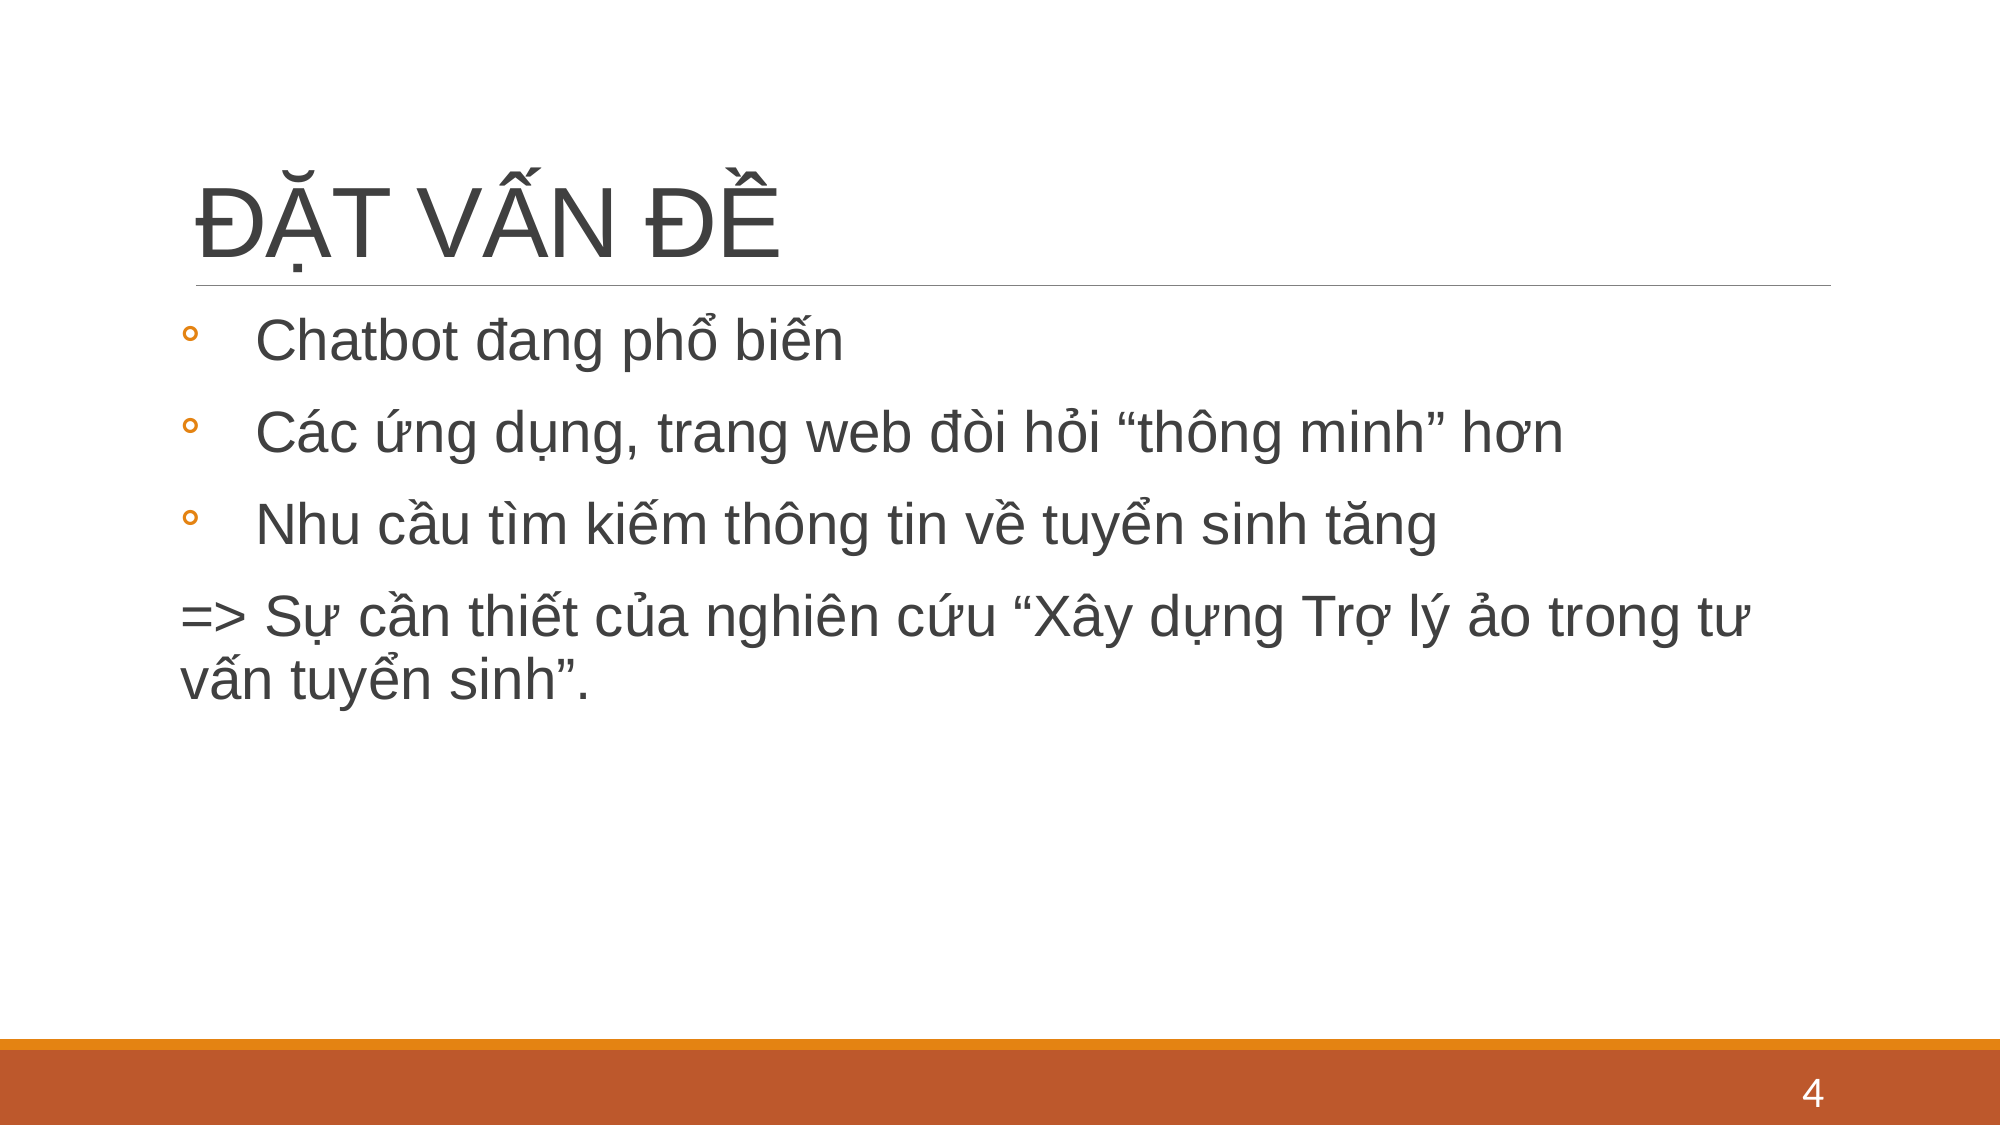

# ĐẶT VẤN ĐỀ
Chatbot đang phổ biến
Các ứng dụng, trang web đòi hỏi “thông minh” hơn
Nhu cầu tìm kiếm thông tin về tuyển sinh tăng
=> Sự cần thiết của nghiên cứu “Xây dựng Trợ lý ảo trong tư vấn tuyển sinh”.

4